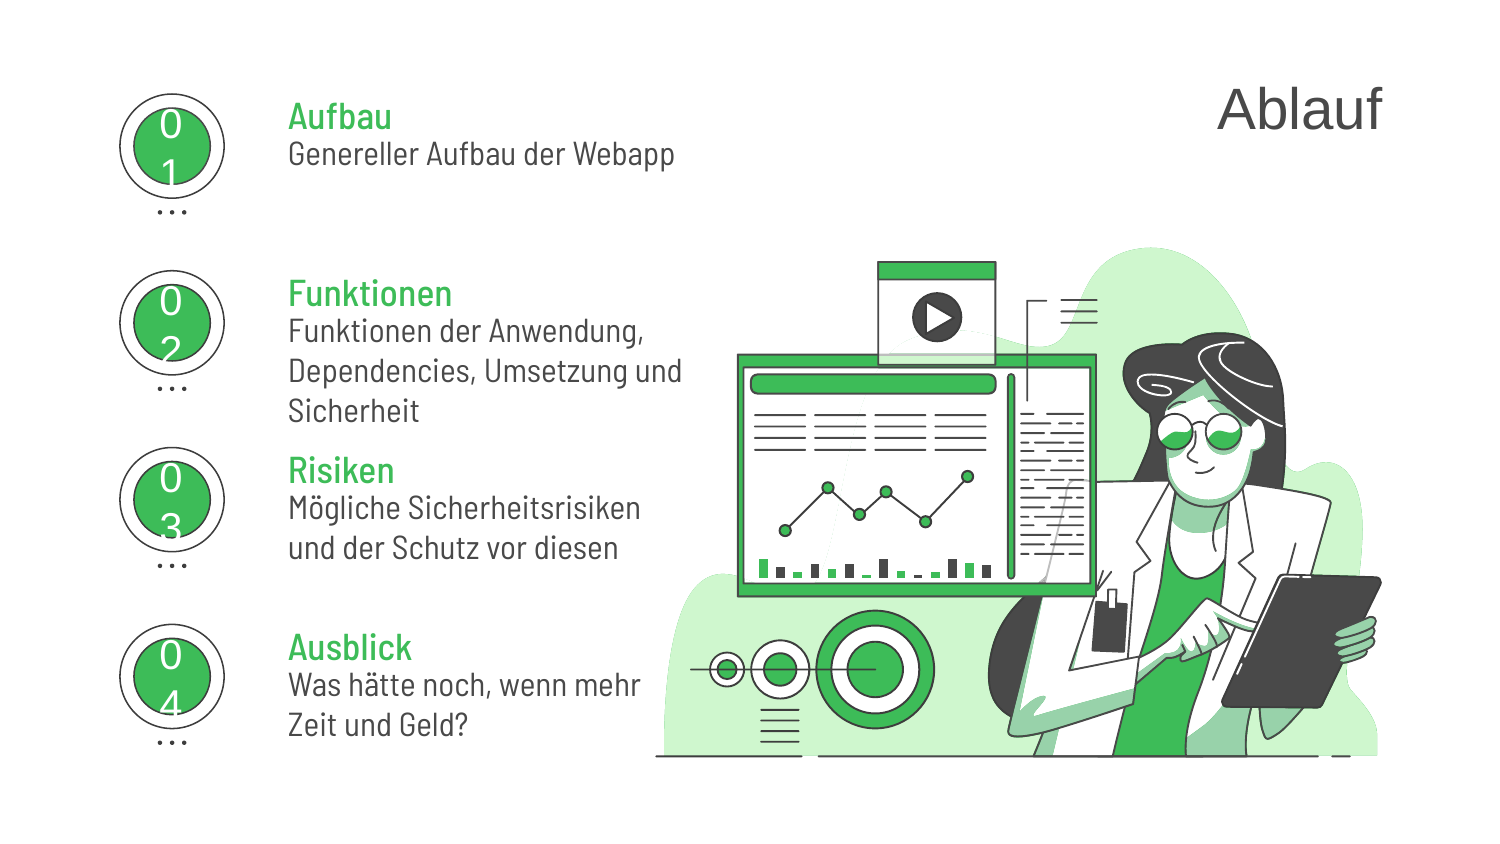

# Ablauf
Aufbau

Genereller Aufbau der Webapp
01
Funktionen

Funktionen der Anwendung, Dependencies, Umsetzung und Sicherheit
02
Risiken

Mögliche Sicherheitsrisiken und der Schutz vor diesen
03
Ausblick

Was hätte noch, wenn mehr Zeit und Geld?
04